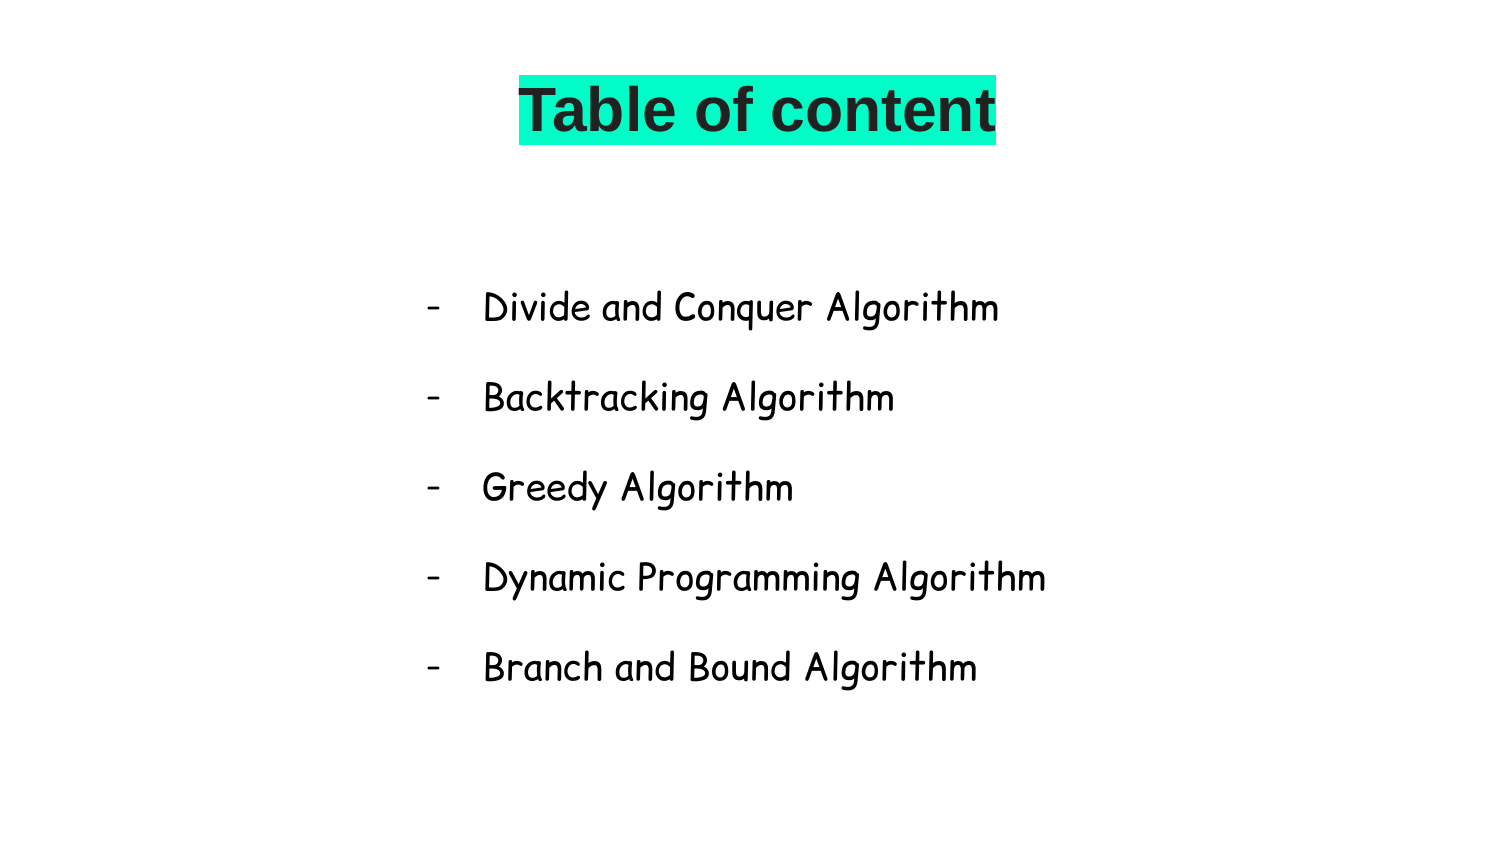

# Table of content
Divide and Conquer Algorithm
Backtracking Algorithm
Greedy Algorithm
Dynamic Programming Algorithm
Branch and Bound Algorithm